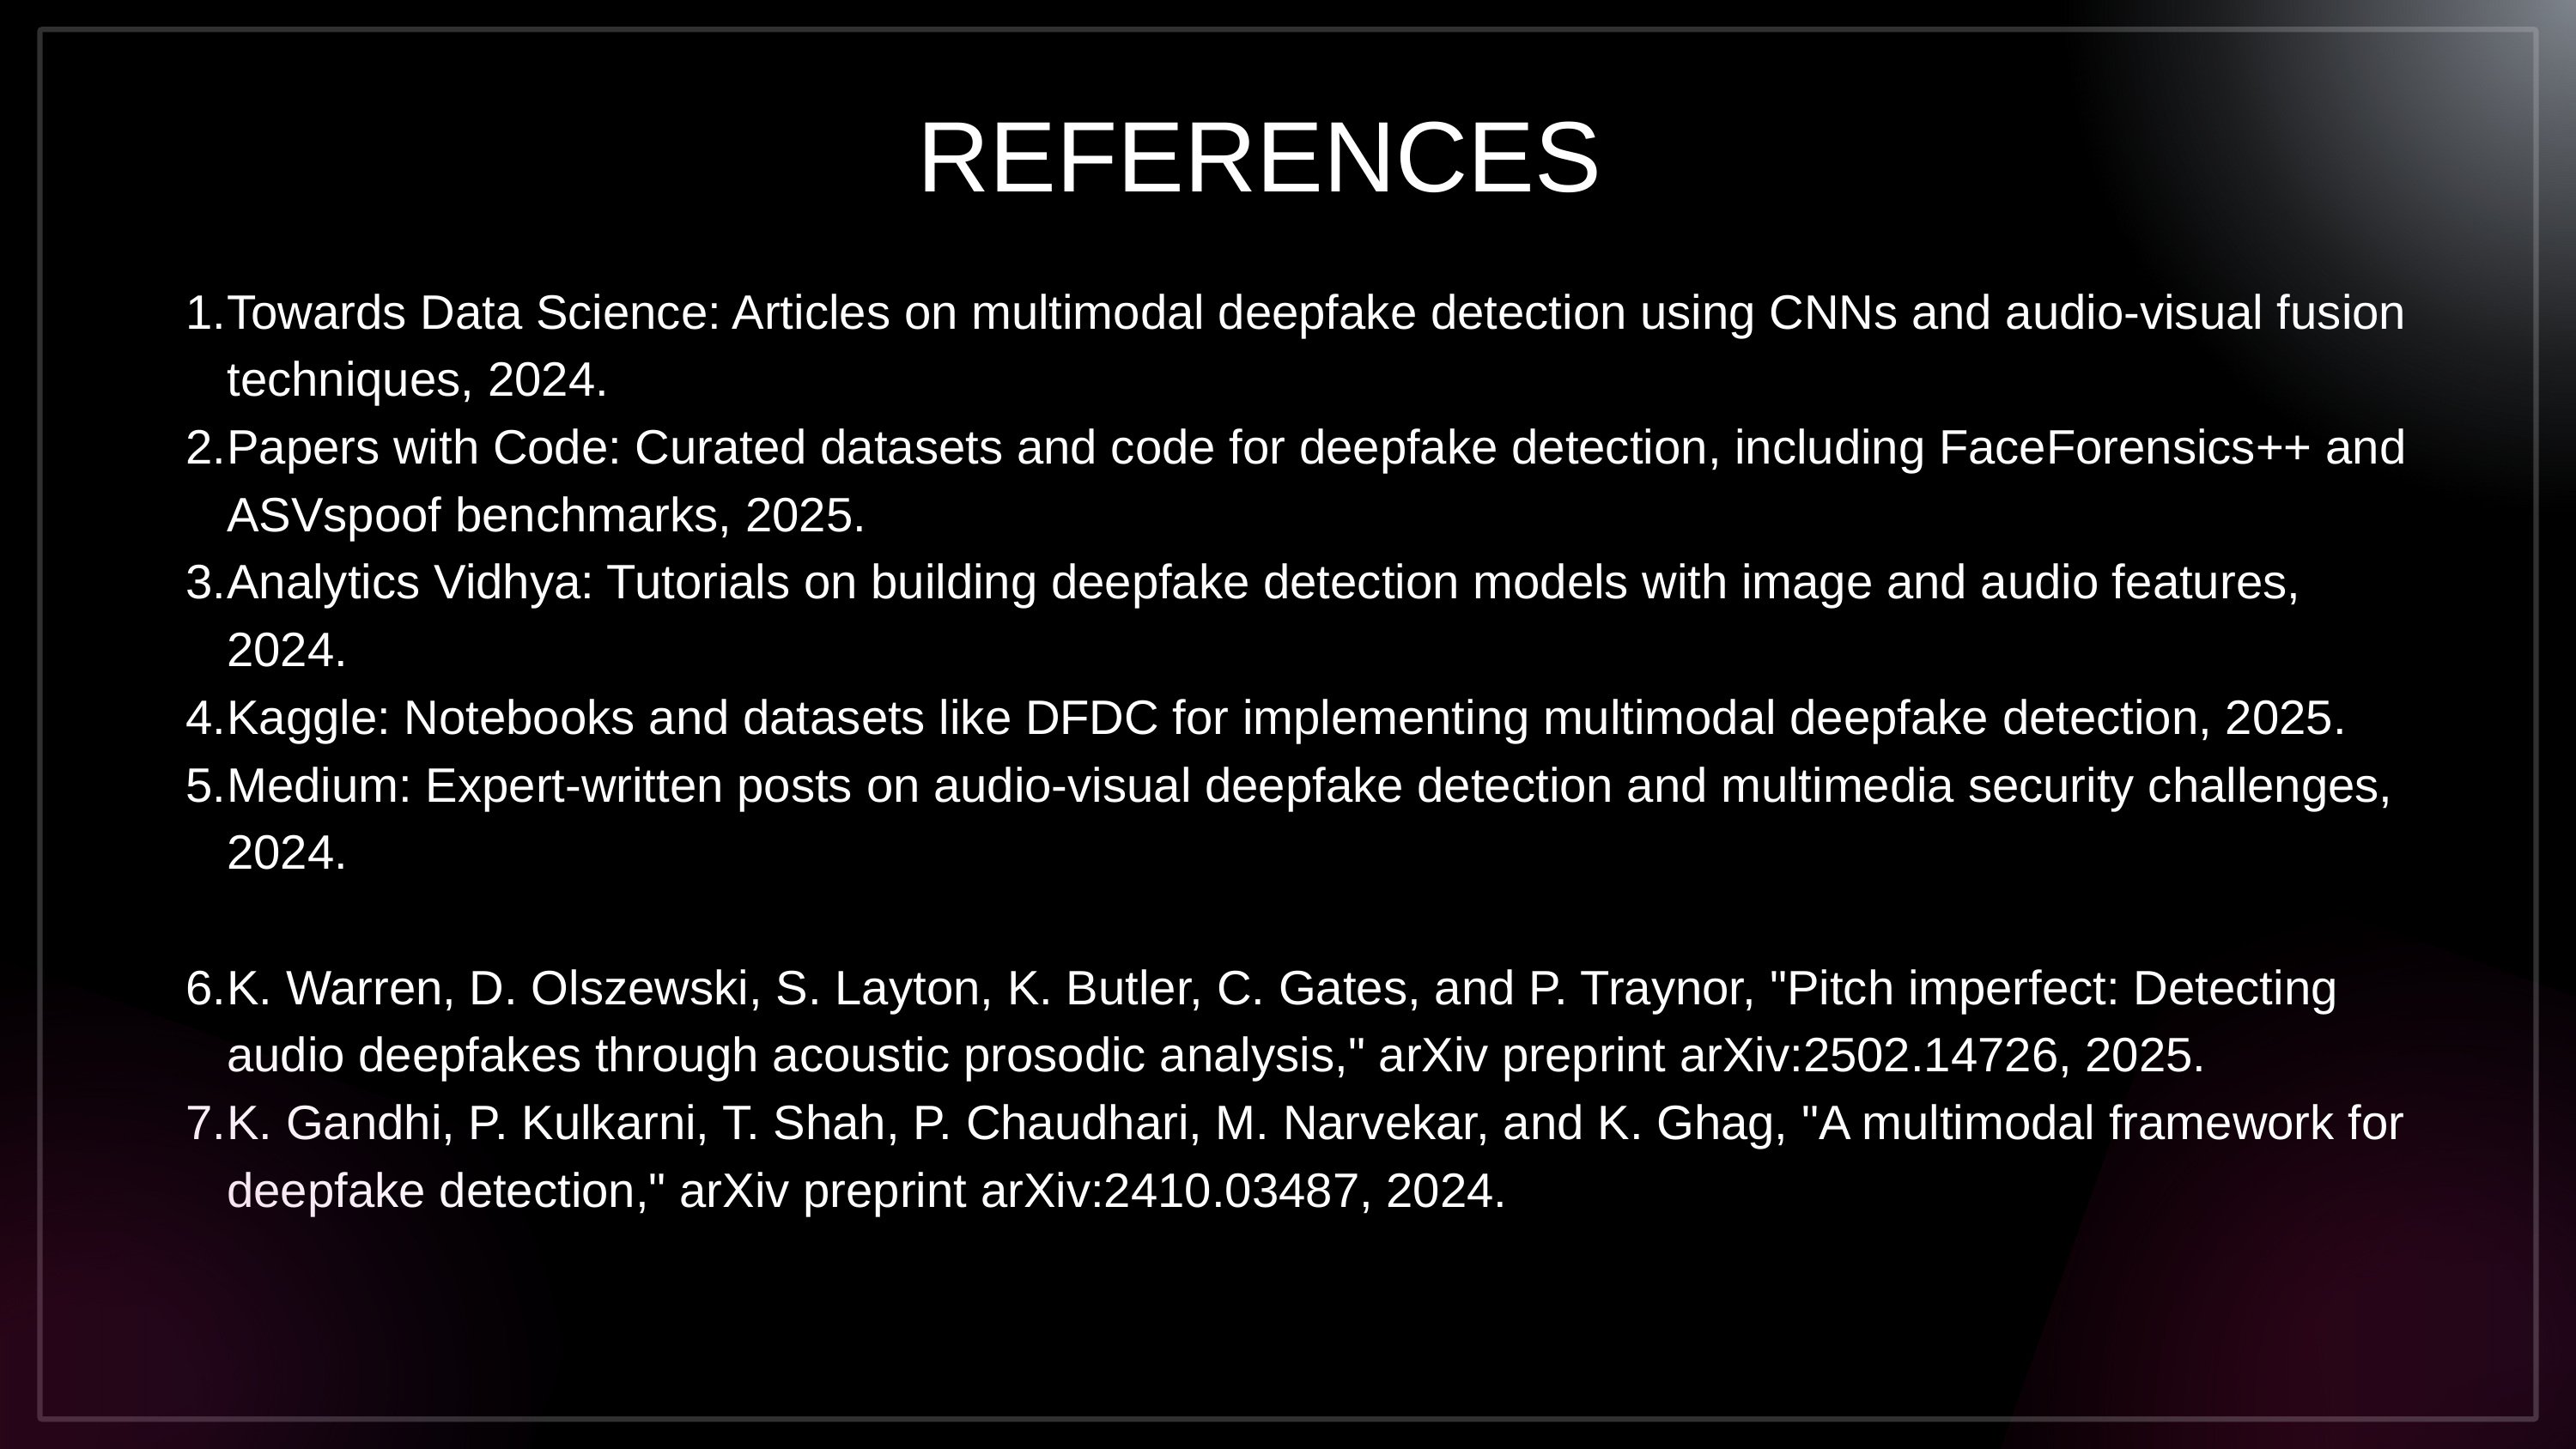

REFERENCES
Towards Data Science: Articles on multimodal deepfake detection using CNNs and audio-visual fusion techniques, 2024.
Papers with Code: Curated datasets and code for deepfake detection, including FaceForensics++ and ASVspoof benchmarks, 2025.
Analytics Vidhya: Tutorials on building deepfake detection models with image and audio features, 2024.
Kaggle: Notebooks and datasets like DFDC for implementing multimodal deepfake detection, 2025.
Medium: Expert-written posts on audio-visual deepfake detection and multimedia security challenges, 2024.

K. Warren, D. Olszewski, S. Layton, K. Butler, C. Gates, and P. Traynor, "Pitch imperfect: Detecting audio deepfakes through acoustic prosodic analysis," arXiv preprint arXiv:2502.14726, 2025.
K. Gandhi, P. Kulkarni, T. Shah, P. Chaudhari, M. Narvekar, and K. Ghag, "A multimodal framework for deepfake detection," arXiv preprint arXiv:2410.03487, 2024.